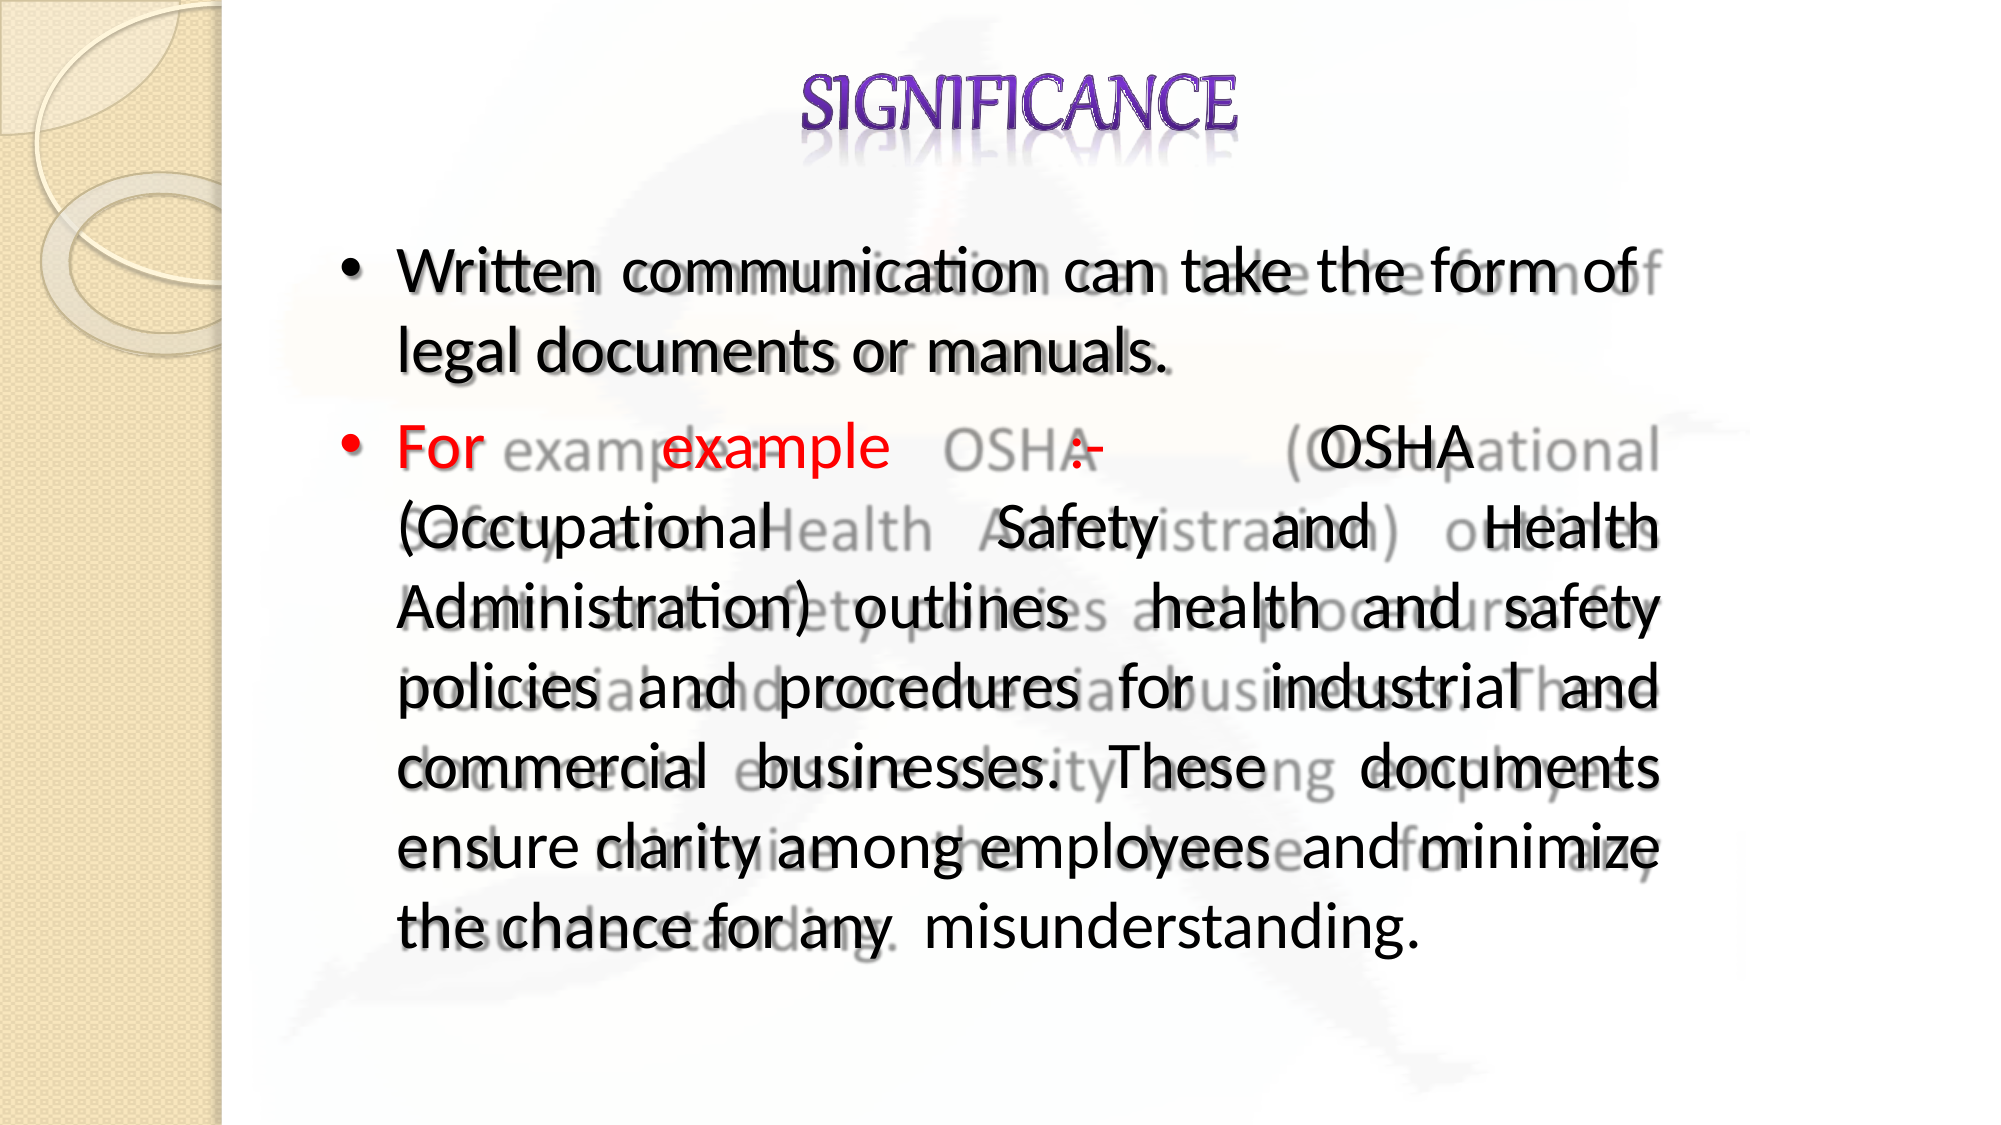

Written communication can take the form of  legal documents or manuals.
For example :-	OSHA	(Occupational  Safety and Health Administration) outlines  health and safety policies and procedures for  industrial and commercial businesses. These  documents ensure clarity among employees  and minimize the chance for any  misunderstanding.